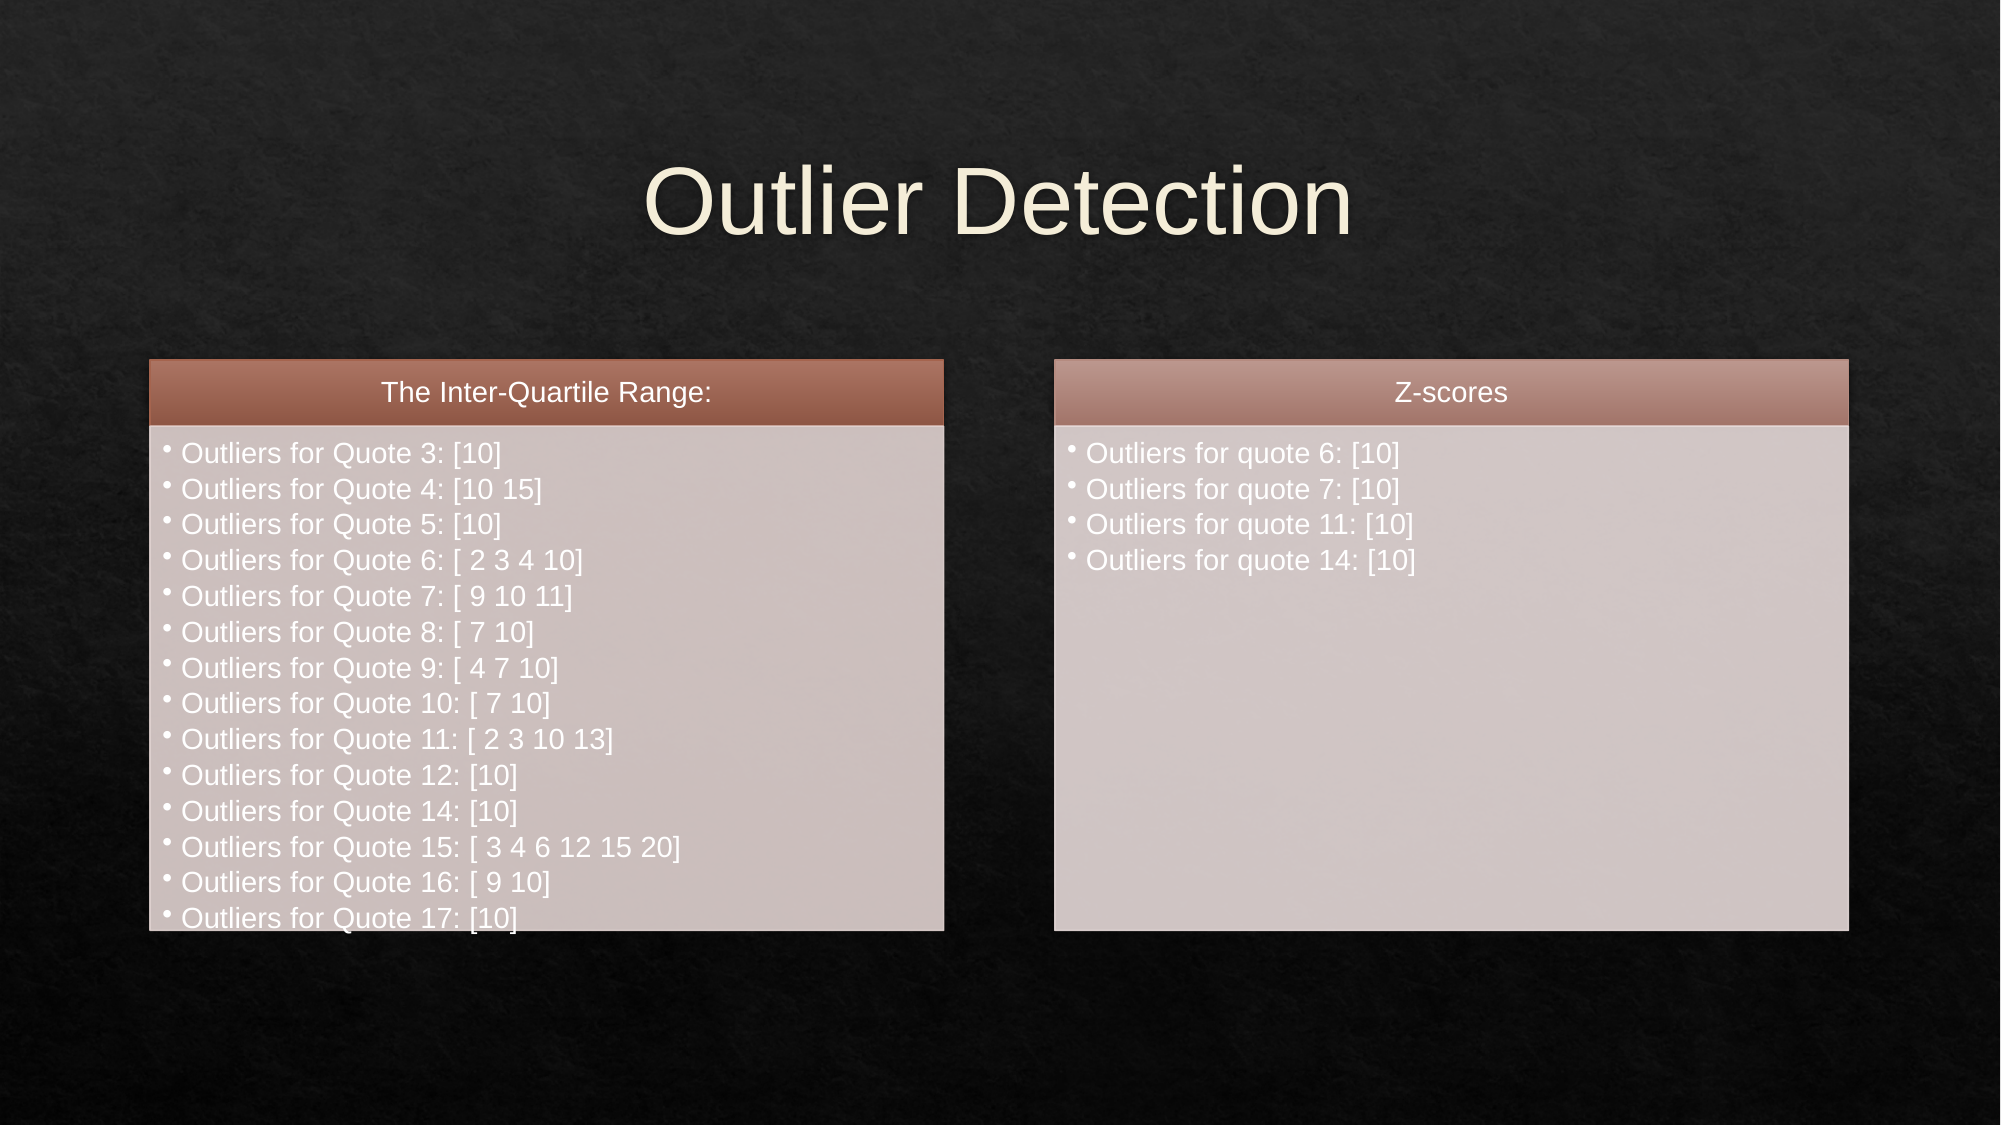

# Outlier Detection
The Inter-Quartile Range:
Outliers for Quote 3: [10]
Outliers for Quote 4: [10 15]
Outliers for Quote 5: [10]
Outliers for Quote 6: [ 2 3 4 10]
Outliers for Quote 7: [ 9 10 11]
Outliers for Quote 8: [ 7 10]
Outliers for Quote 9: [ 4 7 10]
Outliers for Quote 10: [ 7 10]
Outliers for Quote 11: [ 2 3 10 13]
Outliers for Quote 12: [10]
Outliers for Quote 14: [10]
Outliers for Quote 15: [ 3 4 6 12 15 20]
Outliers for Quote 16: [ 9 10]
Outliers for Quote 17: [10]
Z-scores
Outliers for quote 6: [10]
Outliers for quote 7: [10]
Outliers for quote 11: [10]
Outliers for quote 14: [10]